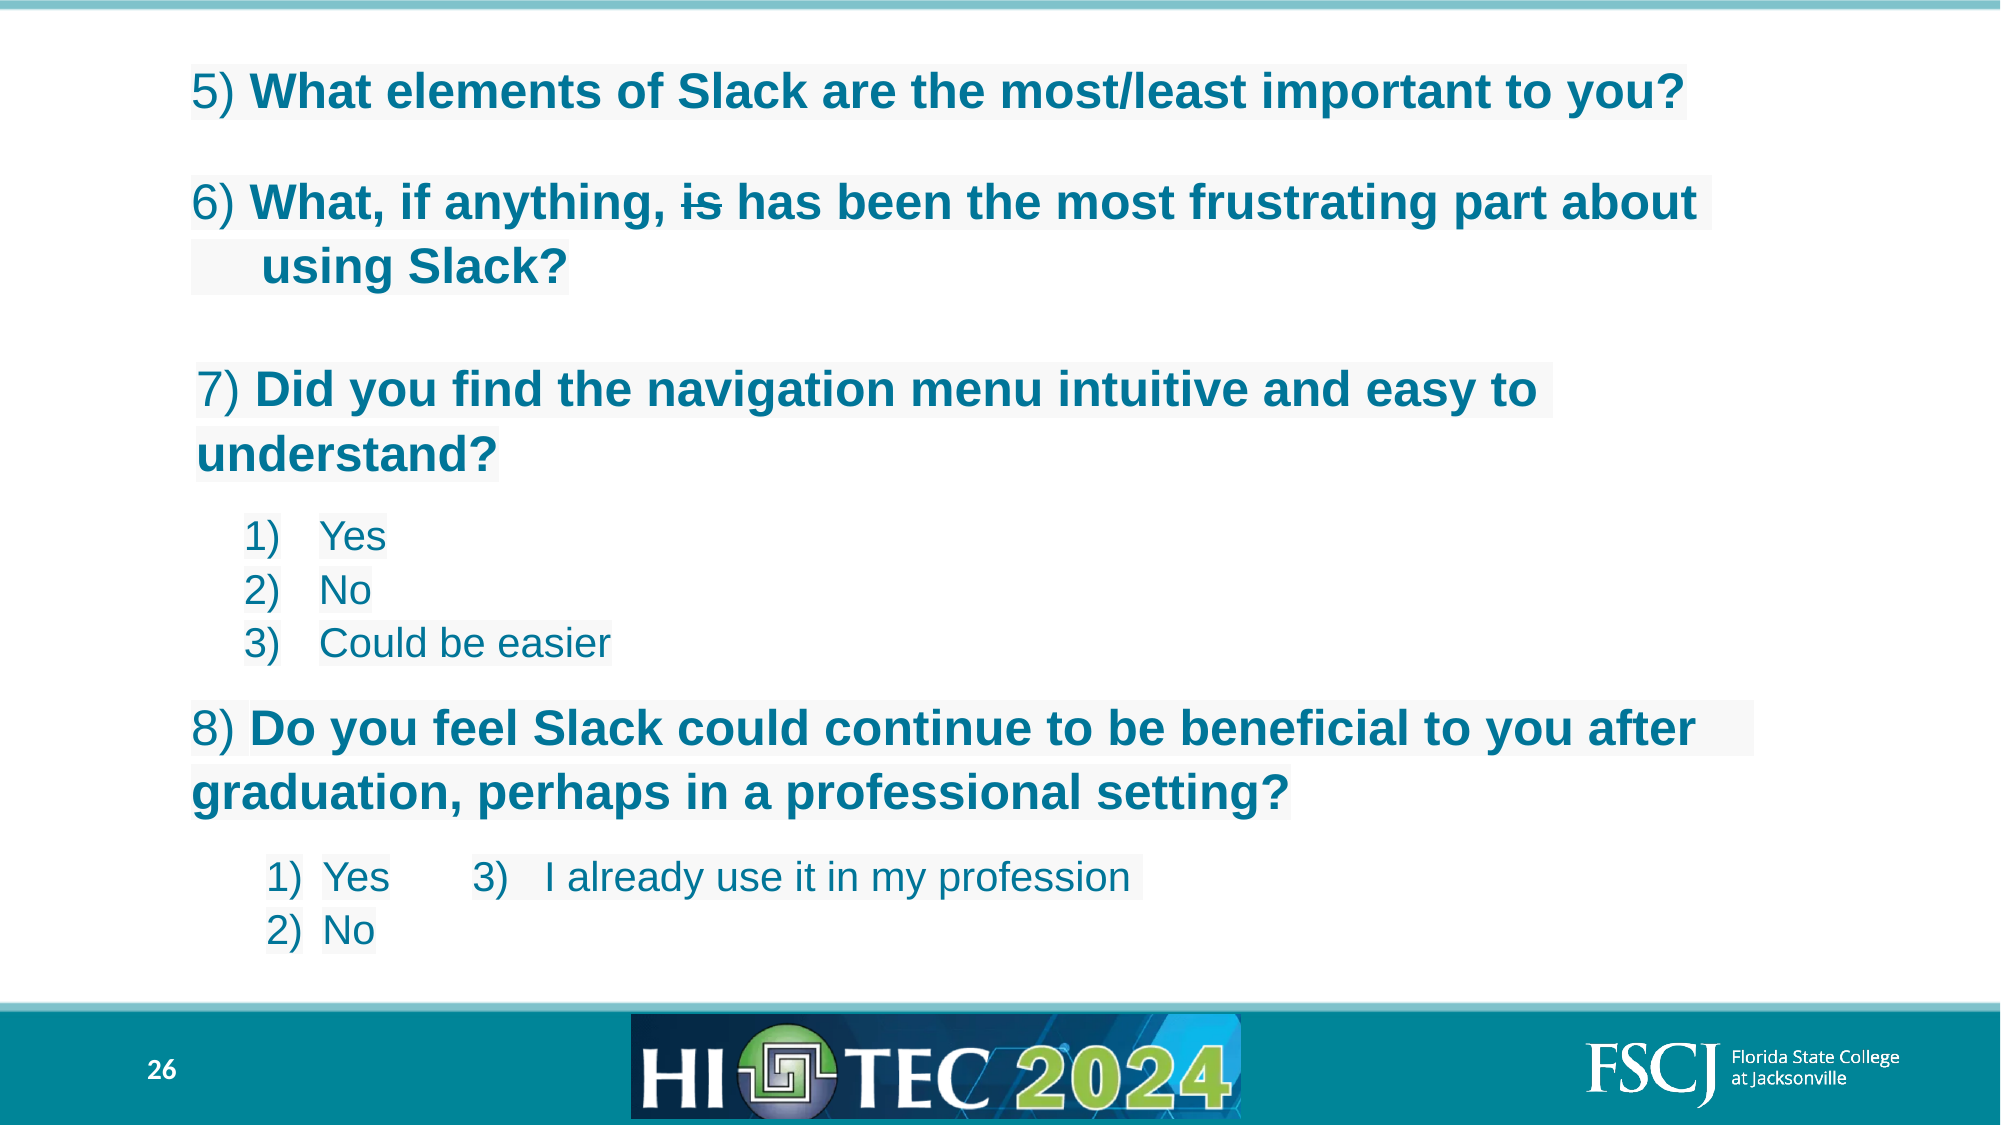

5) What elements of Slack are the most/least important to you?
6) What, if anything, is has been the most frustrating part about
     using Slack?
7) Did you find the navigation menu intuitive and easy to 	understand?
Yes
No
Could be easier
8) Do you feel Slack could continue to be beneficial to you after    	graduation, perhaps in a professional setting?

Yes		3)   I already use it in my profession
No
­